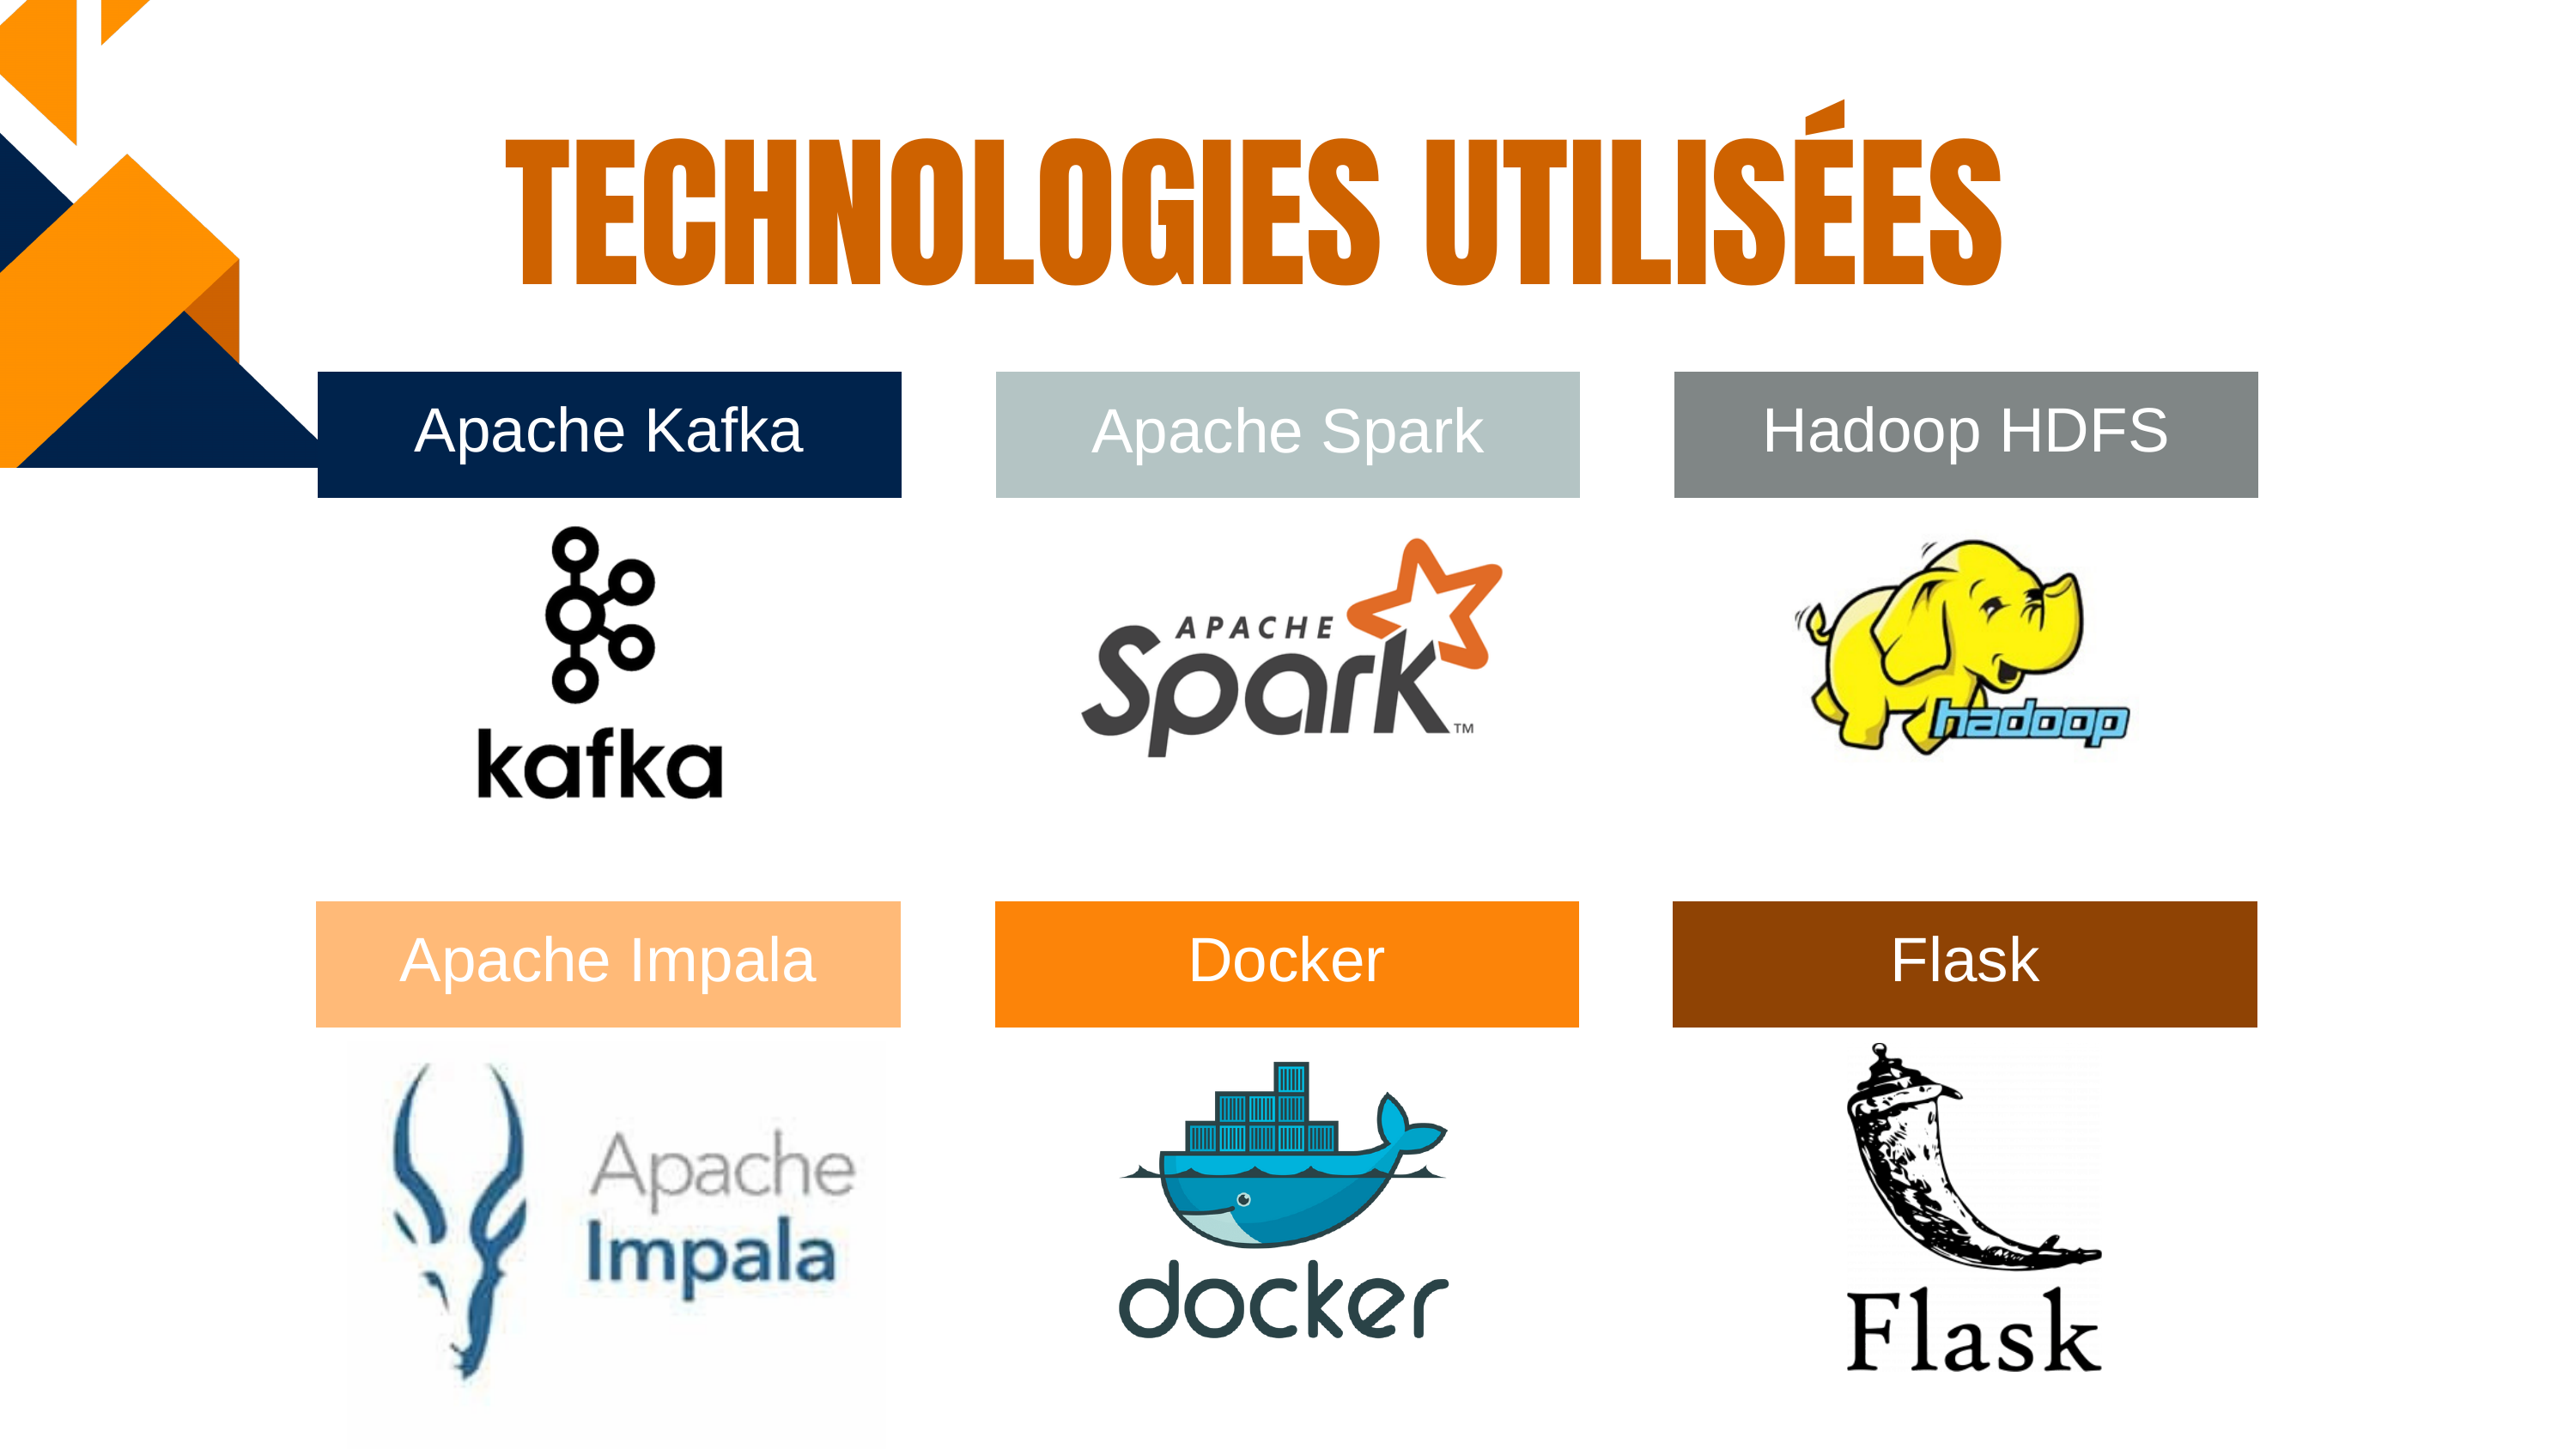

TECHNOLOGIES UTILISÉES

Apache Kafka
Hadoop HDFS
Apache Spark

Apache Impala
Docker
Flask